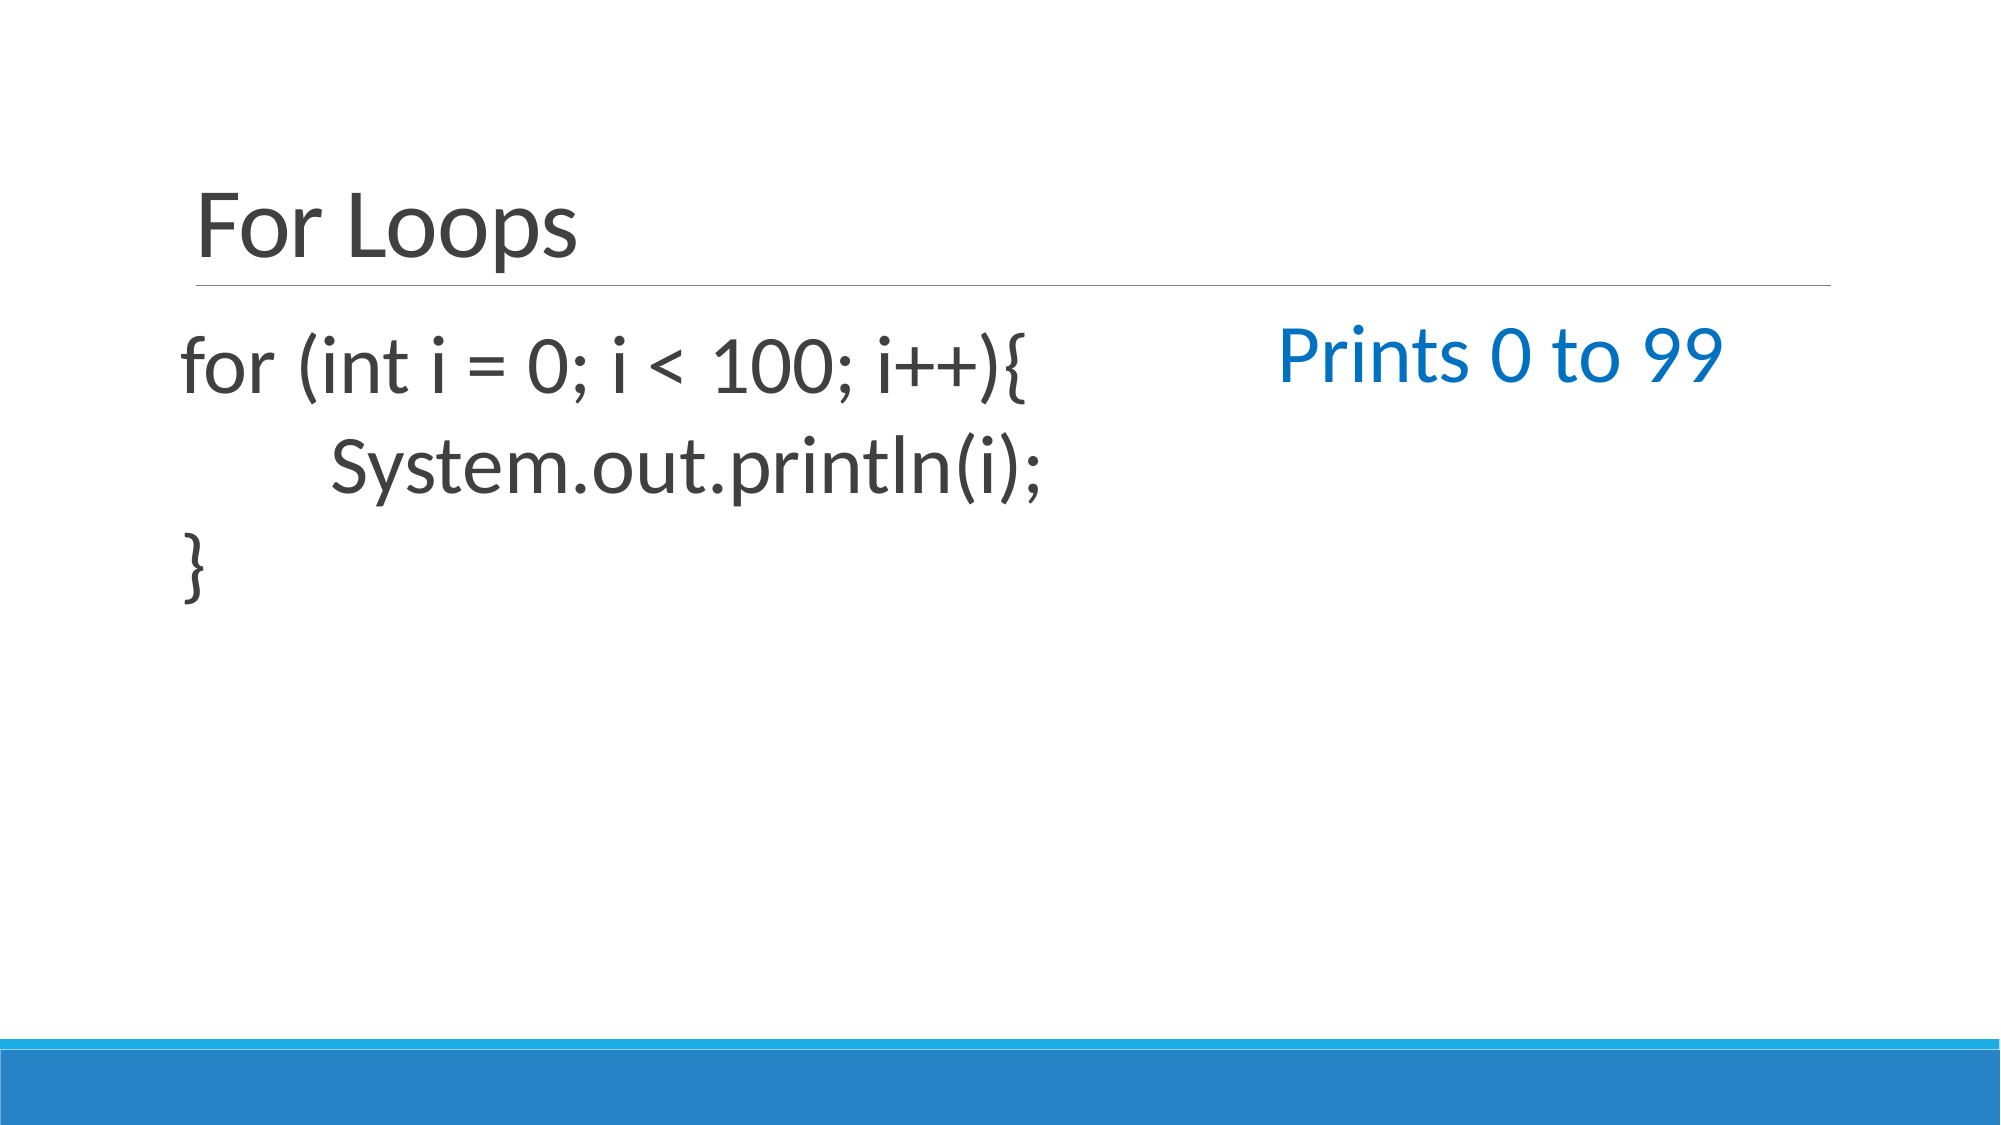

# For Loops
for (int i = 0; i < 100; i++){
        System.out.println(i);
}
Prints 0 to 99